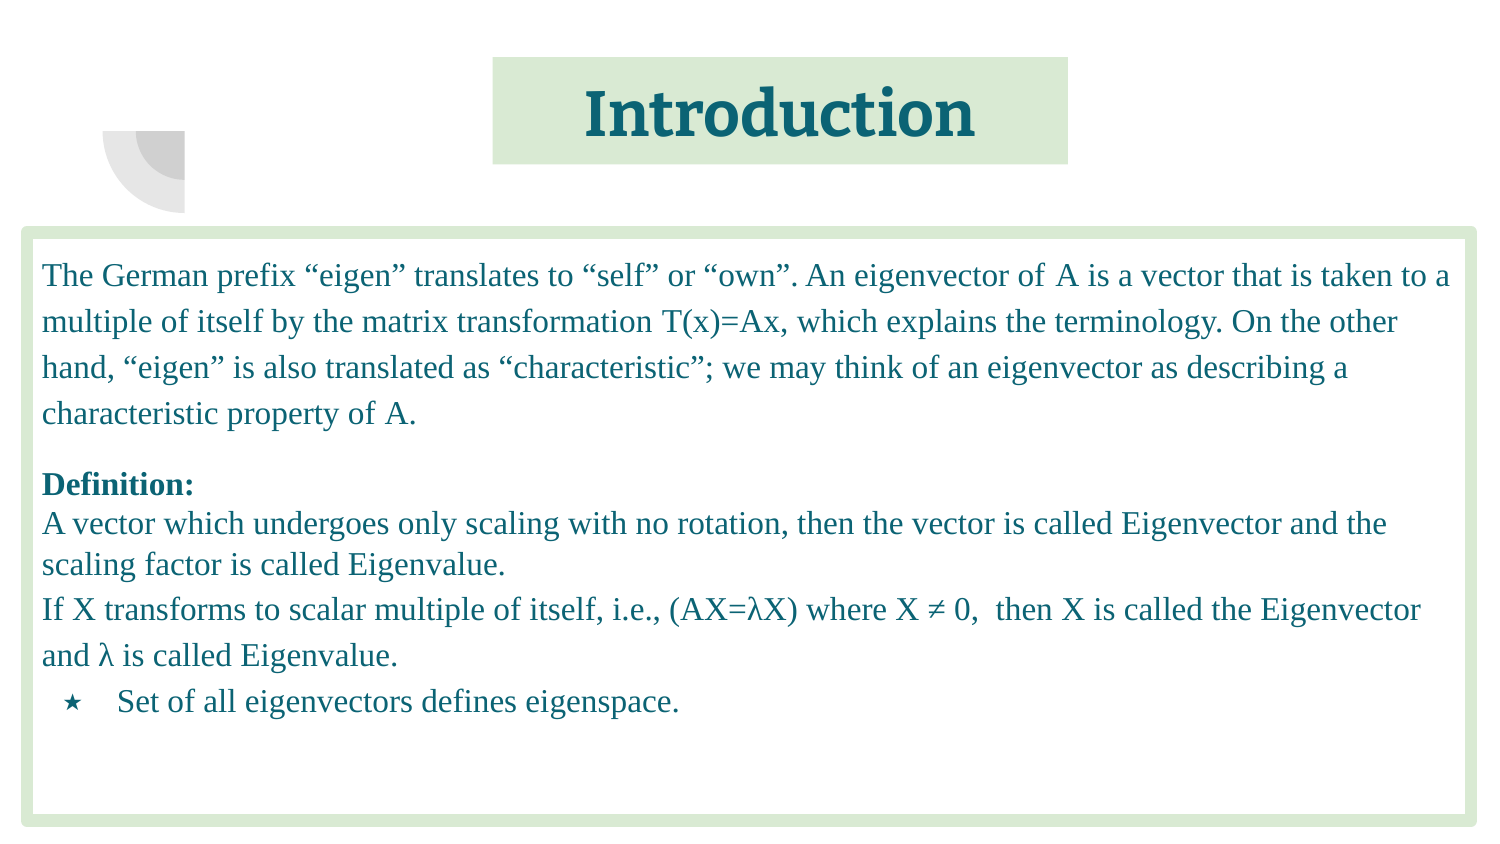

# Introduction
The German prefix “eigen” translates to “self” or “own”. An eigenvector of A is a vector that is taken to a multiple of itself by the matrix transformation T(x)=Ax, which explains the terminology. On the other hand, “eigen” is also translated as “characteristic”; we may think of an eigenvector as describing a characteristic property of A.
Definition:
A vector which undergoes only scaling with no rotation, then the vector is called Eigenvector and the scaling factor is called Eigenvalue.
If X transforms to scalar multiple of itself, i.e., (AX=λX) where X ≠ 0,  then X is called the Eigenvector and λ is called Eigenvalue.
Set of all eigenvectors defines eigenspace.